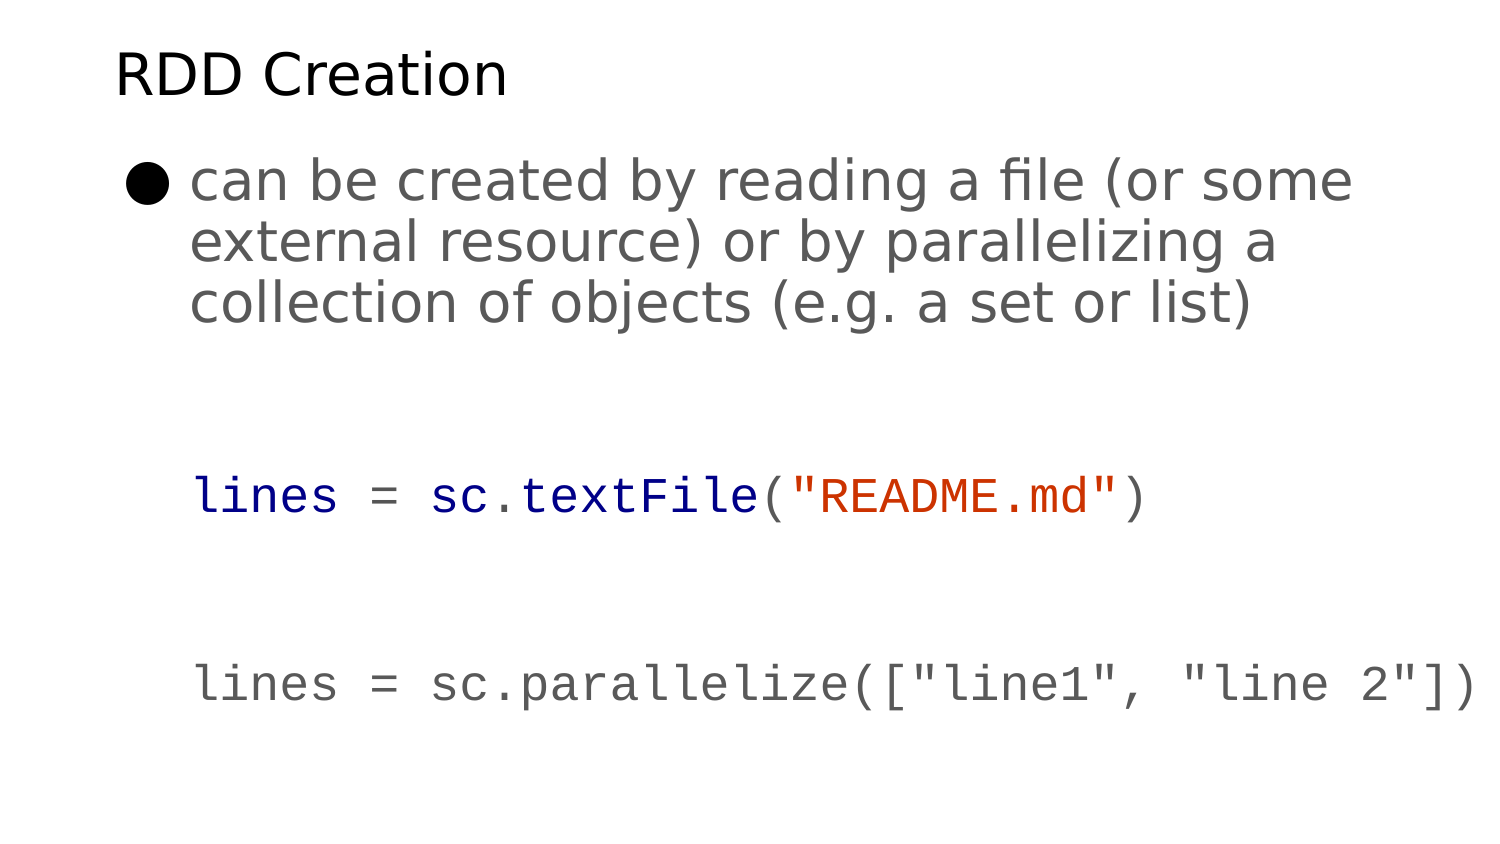

# RDD Creation
can be created by reading a file (or some external resource) or by parallelizing a collection of objects (e.g. a set or list)

lines = sc.textFile("README.md")

lines = sc.parallelize(["line1", "line 2"])